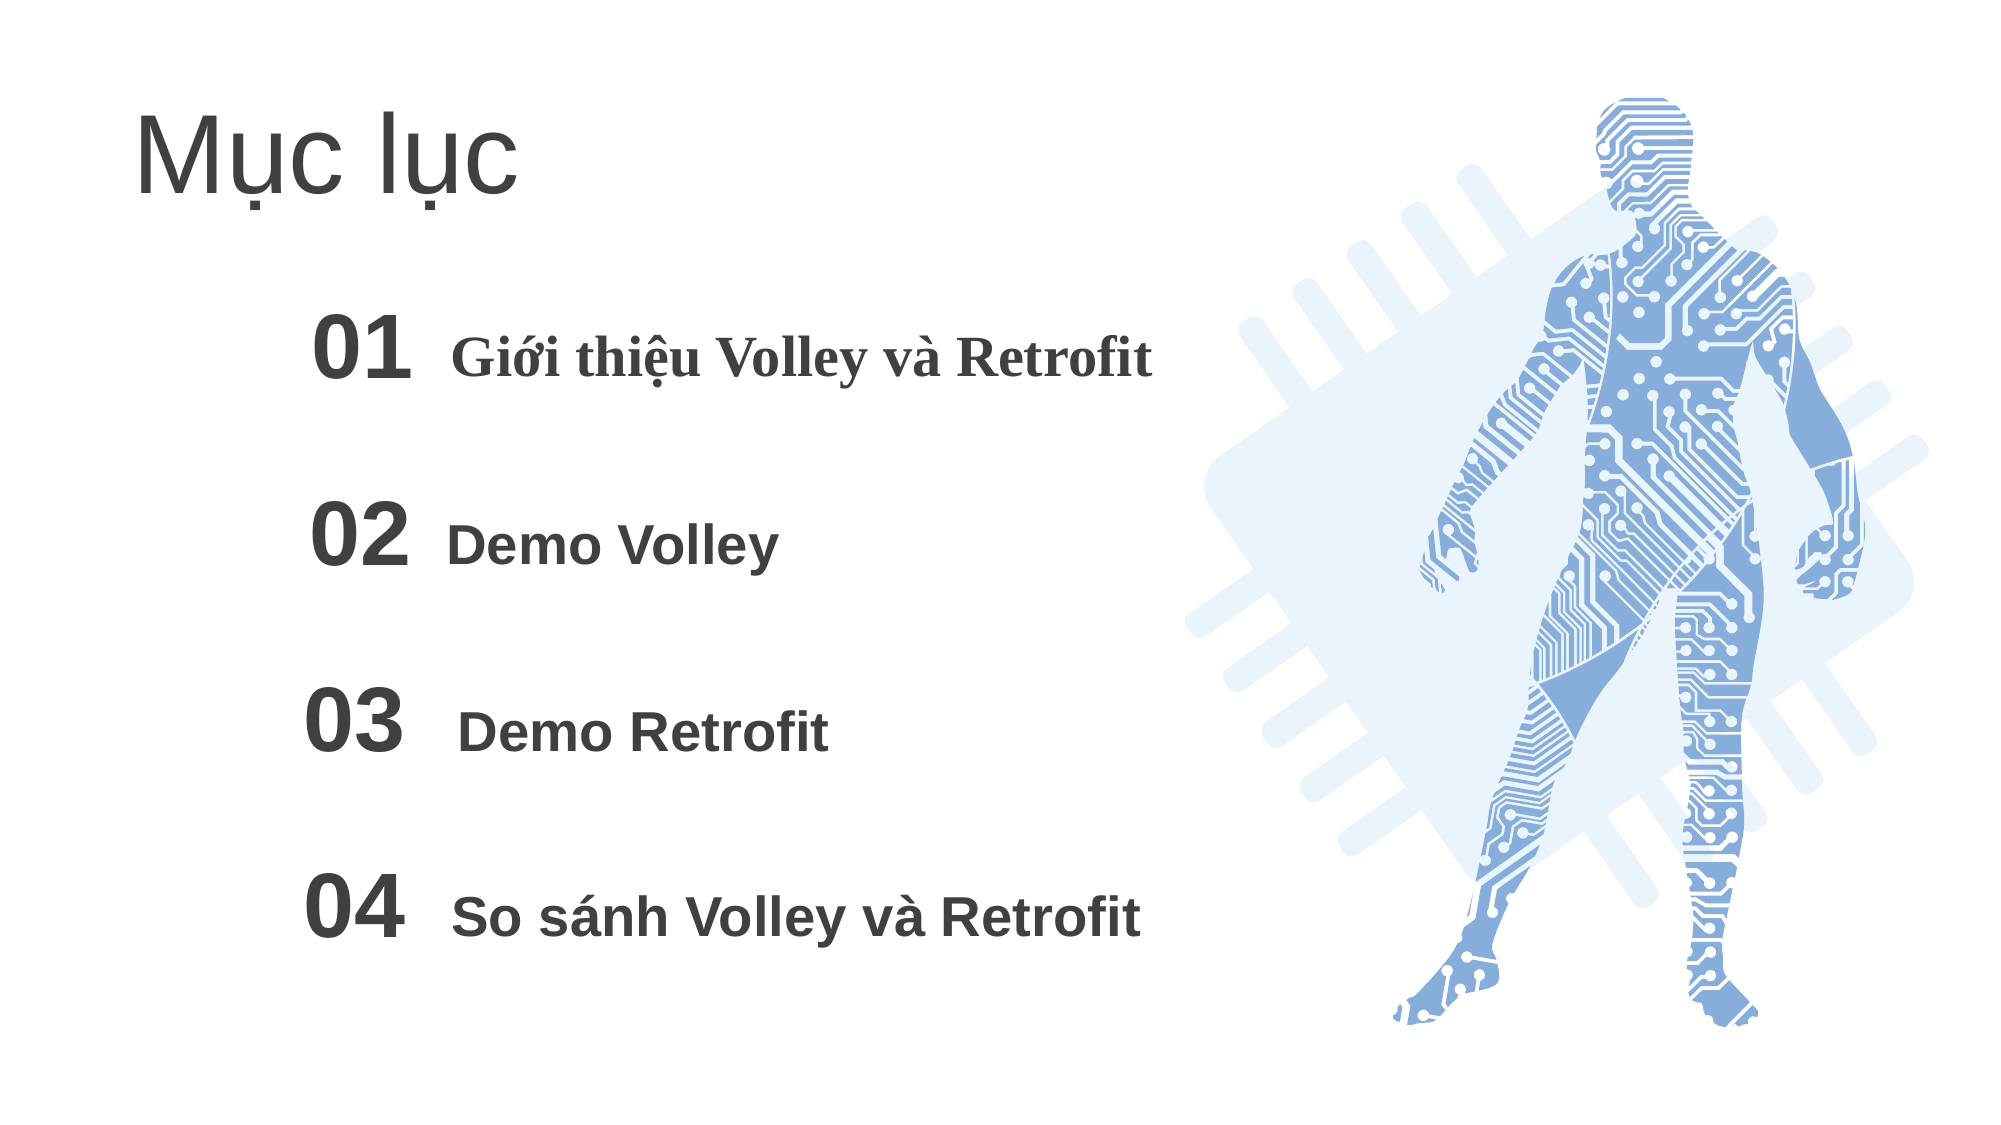

Mục lục

01
Giới thiệu Volley và Retrofit
02
Demo Volley
03
Demo Retrofit
04
So sánh Volley và Retrofit